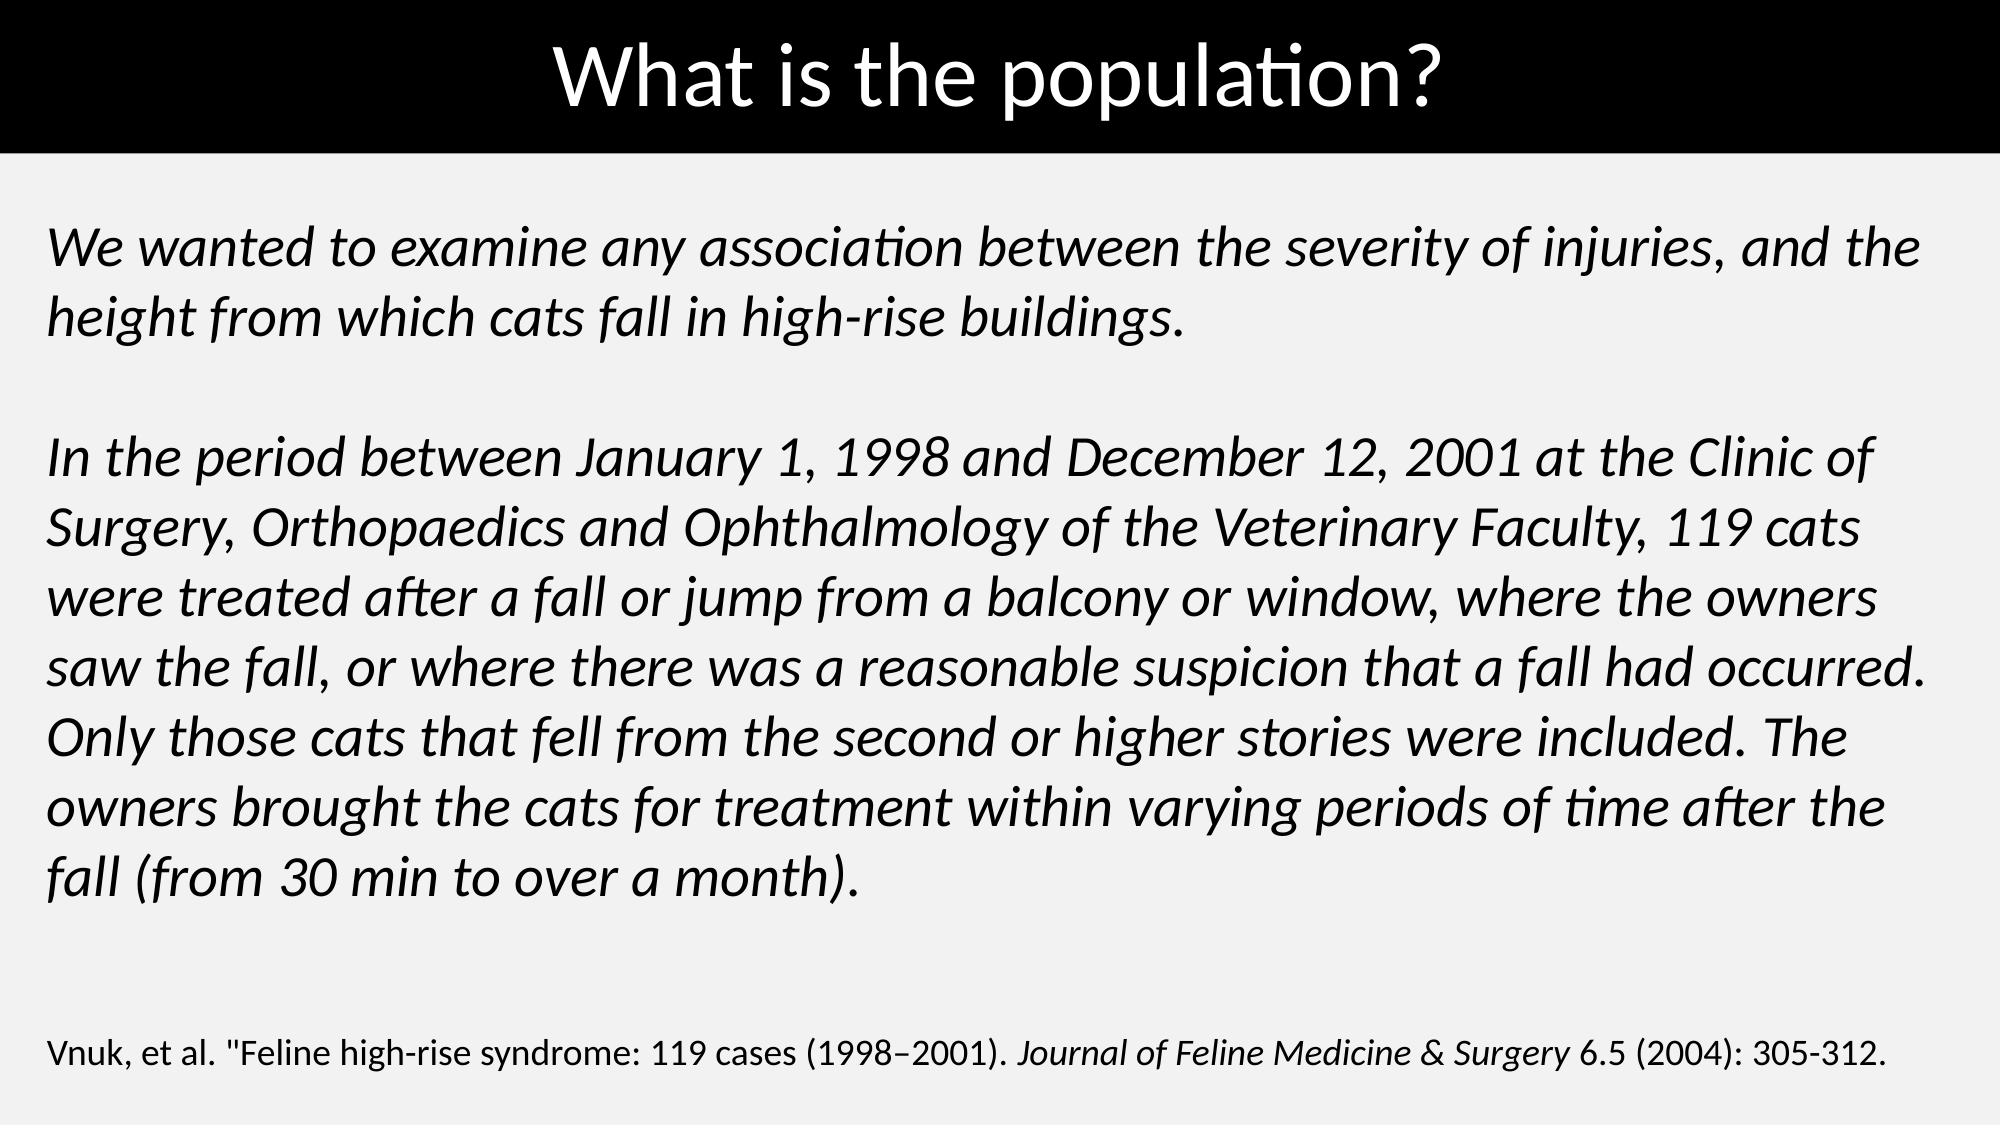

# What is the population?
We wanted to examine any association between the severity of injuries, and the height from which cats fall in high-rise buildings.

In the period between January 1, 1998 and December 12, 2001 at the Clinic of Surgery, Orthopaedics and Ophthalmology of the Veterinary Faculty, 119 cats were treated after a fall or jump from a balcony or window, where the owners saw the fall, or where there was a reasonable suspicion that a fall had occurred. Only those cats that fell from the second or higher stories were included. The owners brought the cats for treatment within varying periods of time after the fall (from 30 min to over a month).

Vnuk, et al. "Feline high-rise syndrome: 119 cases (1998–2001). Journal of Feline Medicine & Surgery 6.5 (2004): 305-312.